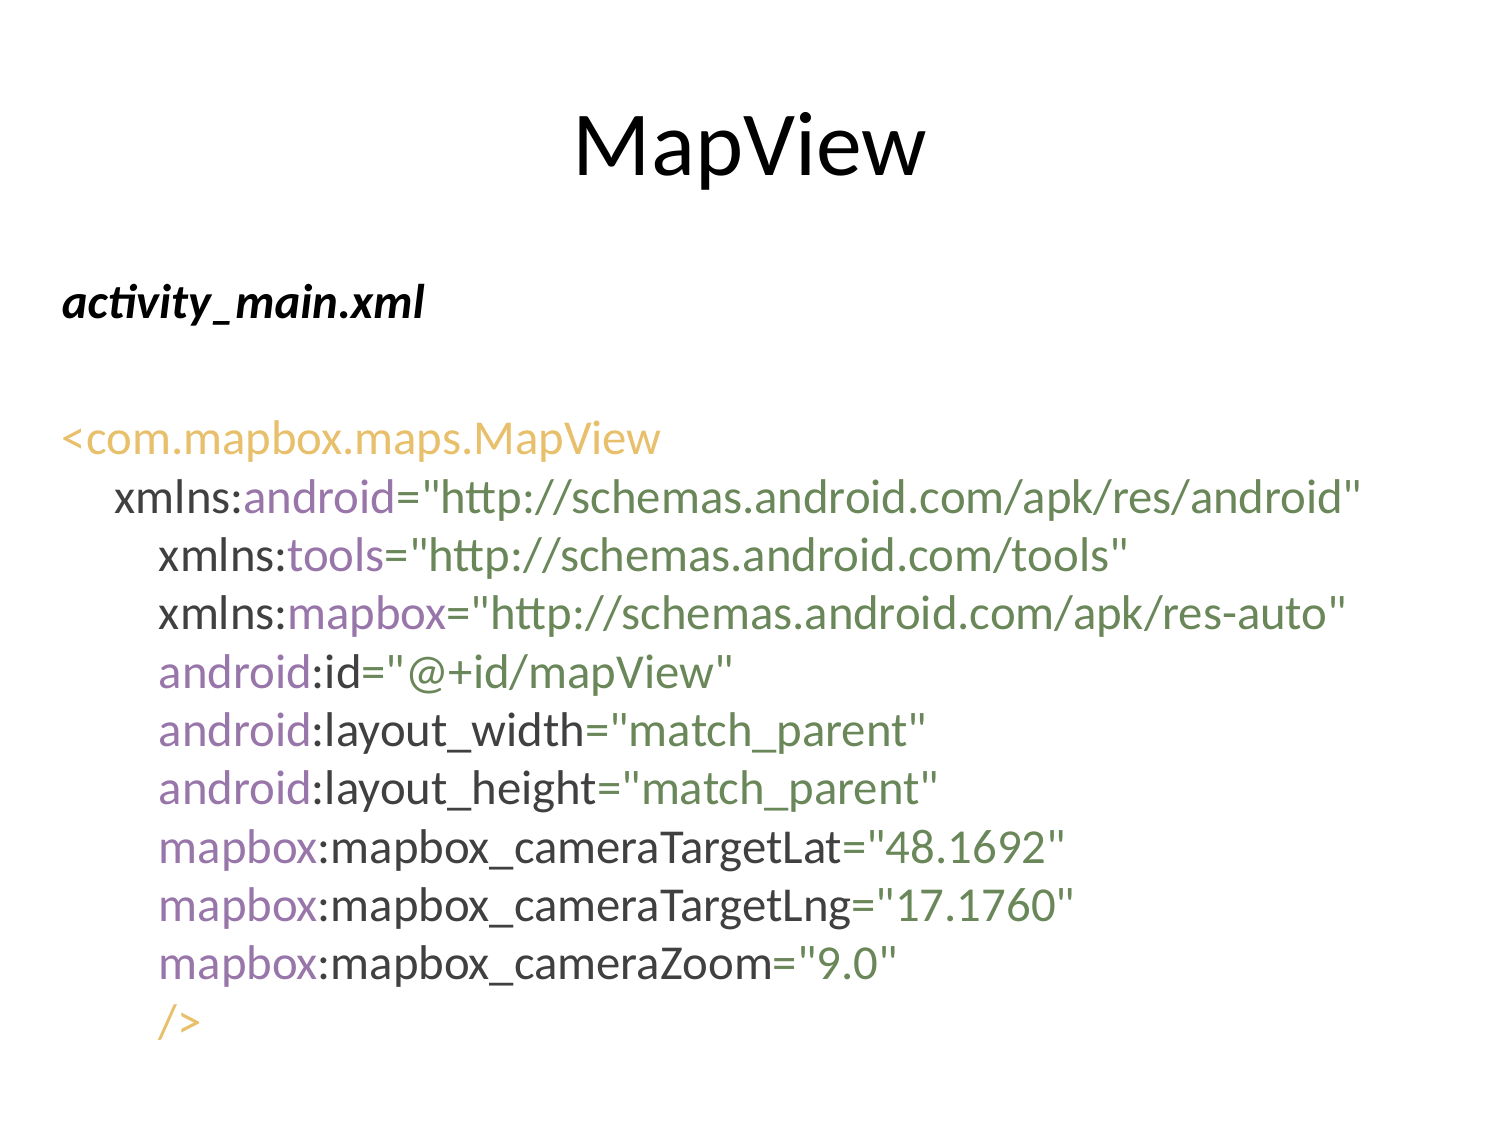

# MapView
activity_main.xml

<com.mapbox.maps.MapView xmlns:android="http://schemas.android.com/apk/res/android"
    xmlns:tools="http://schemas.android.com/tools"
    xmlns:mapbox="http://schemas.android.com/apk/res-auto"
    android:id="@+id/mapView"
    android:layout_width="match_parent"
    android:layout_height="match_parent"
    mapbox:mapbox_cameraTargetLat="48.1692"
    mapbox:mapbox_cameraTargetLng="17.1760"
    mapbox:mapbox_cameraZoom="9.0"
    />